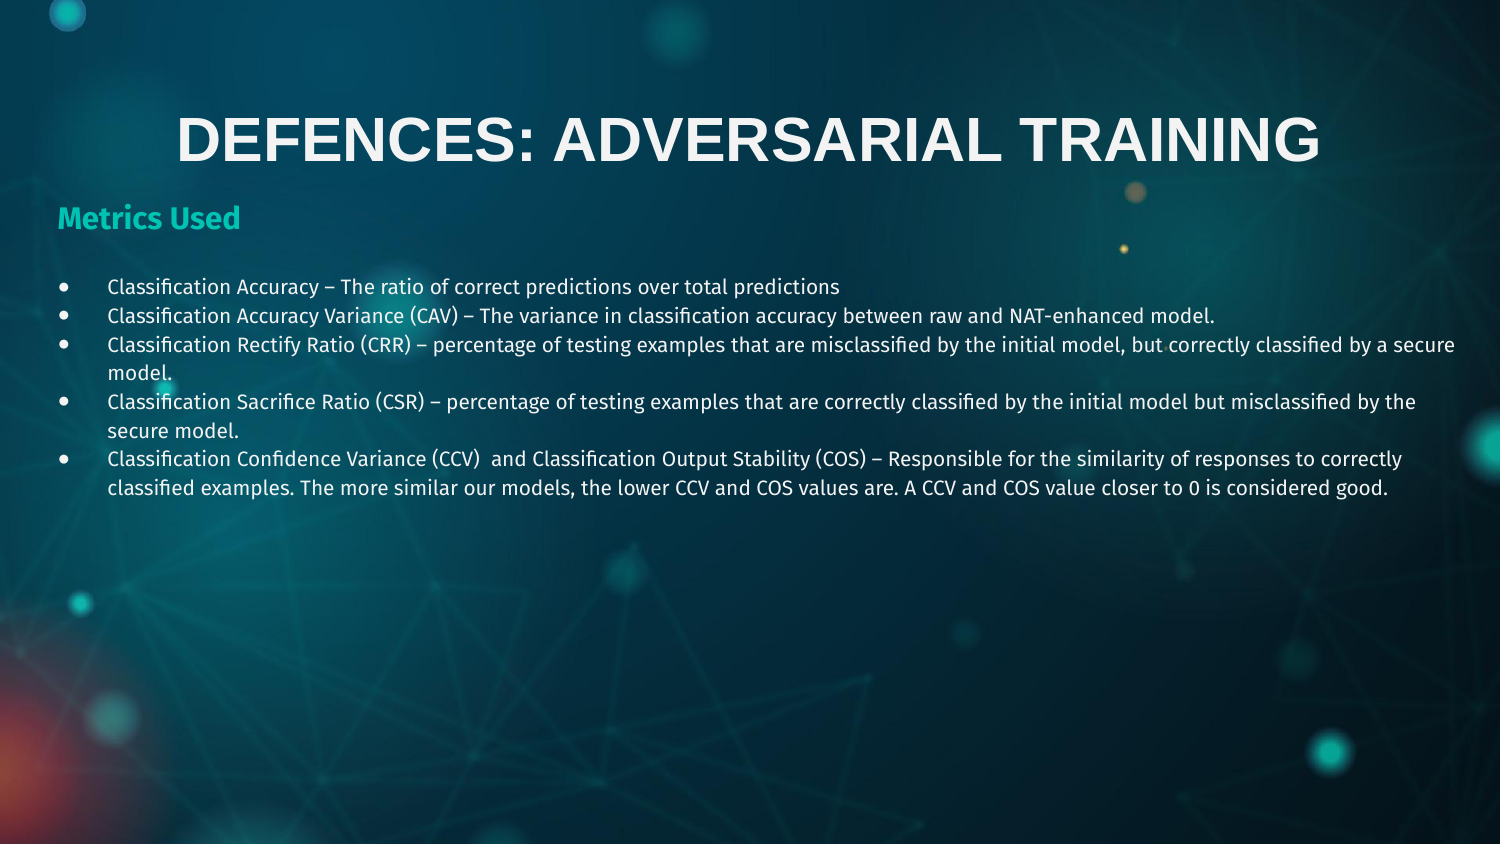

# DEFENCES: ADVERSARIAL TRAINING
Metrics Used

Classification Accuracy – The ratio of correct predictions over total predictions
Classification Accuracy Variance (CAV) – The variance in classification accuracy between raw and NAT-enhanced model.
Classification Rectify Ratio (CRR) – percentage of testing examples that are misclassified by the initial model, but correctly classified by a secure model.
Classification Sacrifice Ratio (CSR) – percentage of testing examples that are correctly classified by the initial model but misclassified by the secure model.
Classification Confidence Variance (CCV)  and Classification Output Stability (COS) – Responsible for the similarity of responses to correctly classified examples. The more similar our models, the lower CCV and COS values are. A CCV and COS value closer to 0 is considered good.